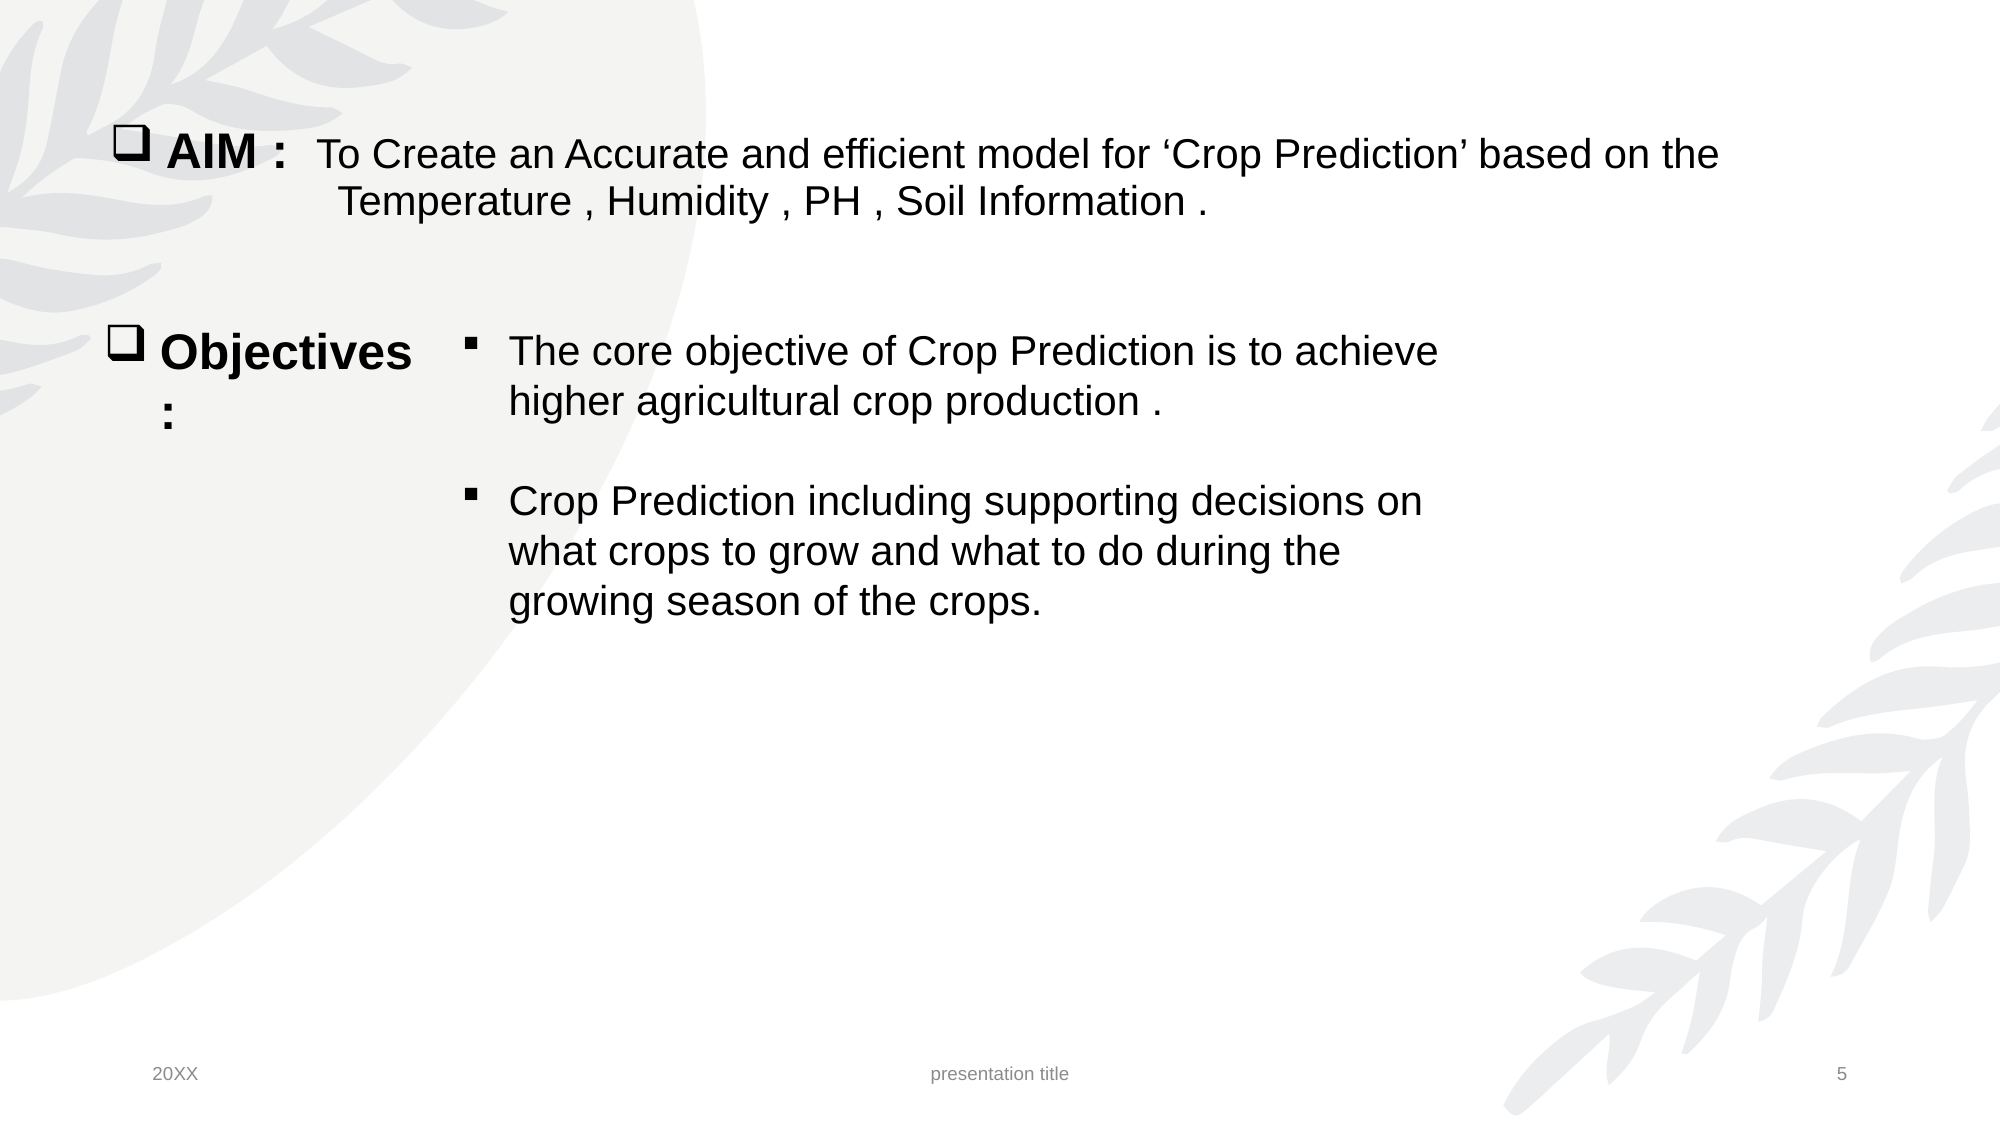

# AIM :  To Create an Accurate and efficient model for ‘Crop Prediction’ based on the Temperature , Humidity , PH , Soil Information .
Objectives :
The core objective of Crop Prediction is to achieve higher agricultural crop production .

Crop Prediction including supporting decisions on what crops to grow and what to do during the growing season of the crops.
20XX
presentation title
5